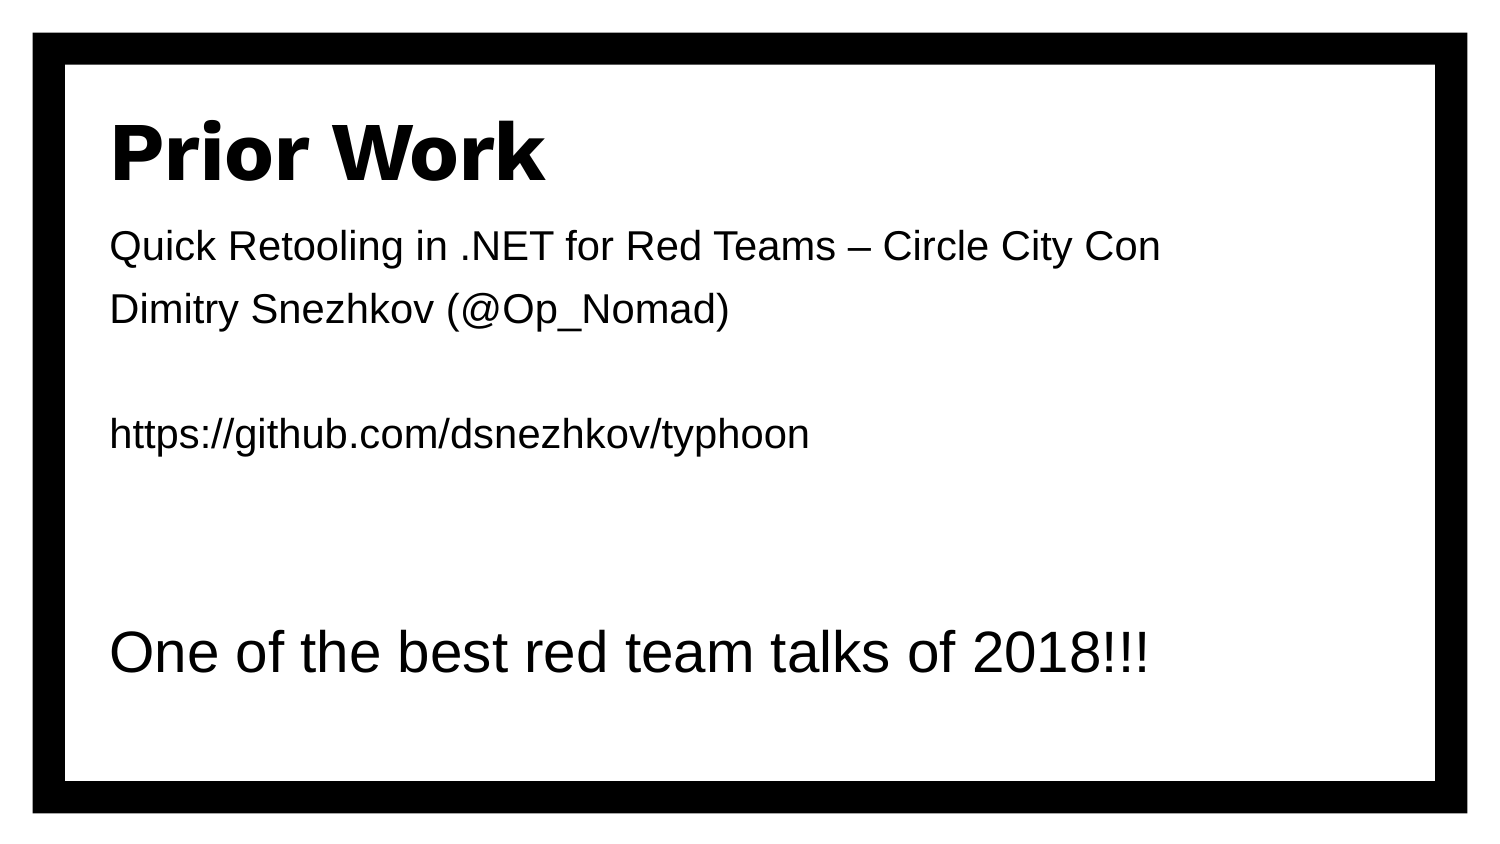

# Prior Work
Quick Retooling in .NET for Red Teams – Circle City Con
Dimitry Snezhkov (@Op_Nomad)

https://github.com/dsnezhkov/typhoon

One of the best red team talks of 2018!!!